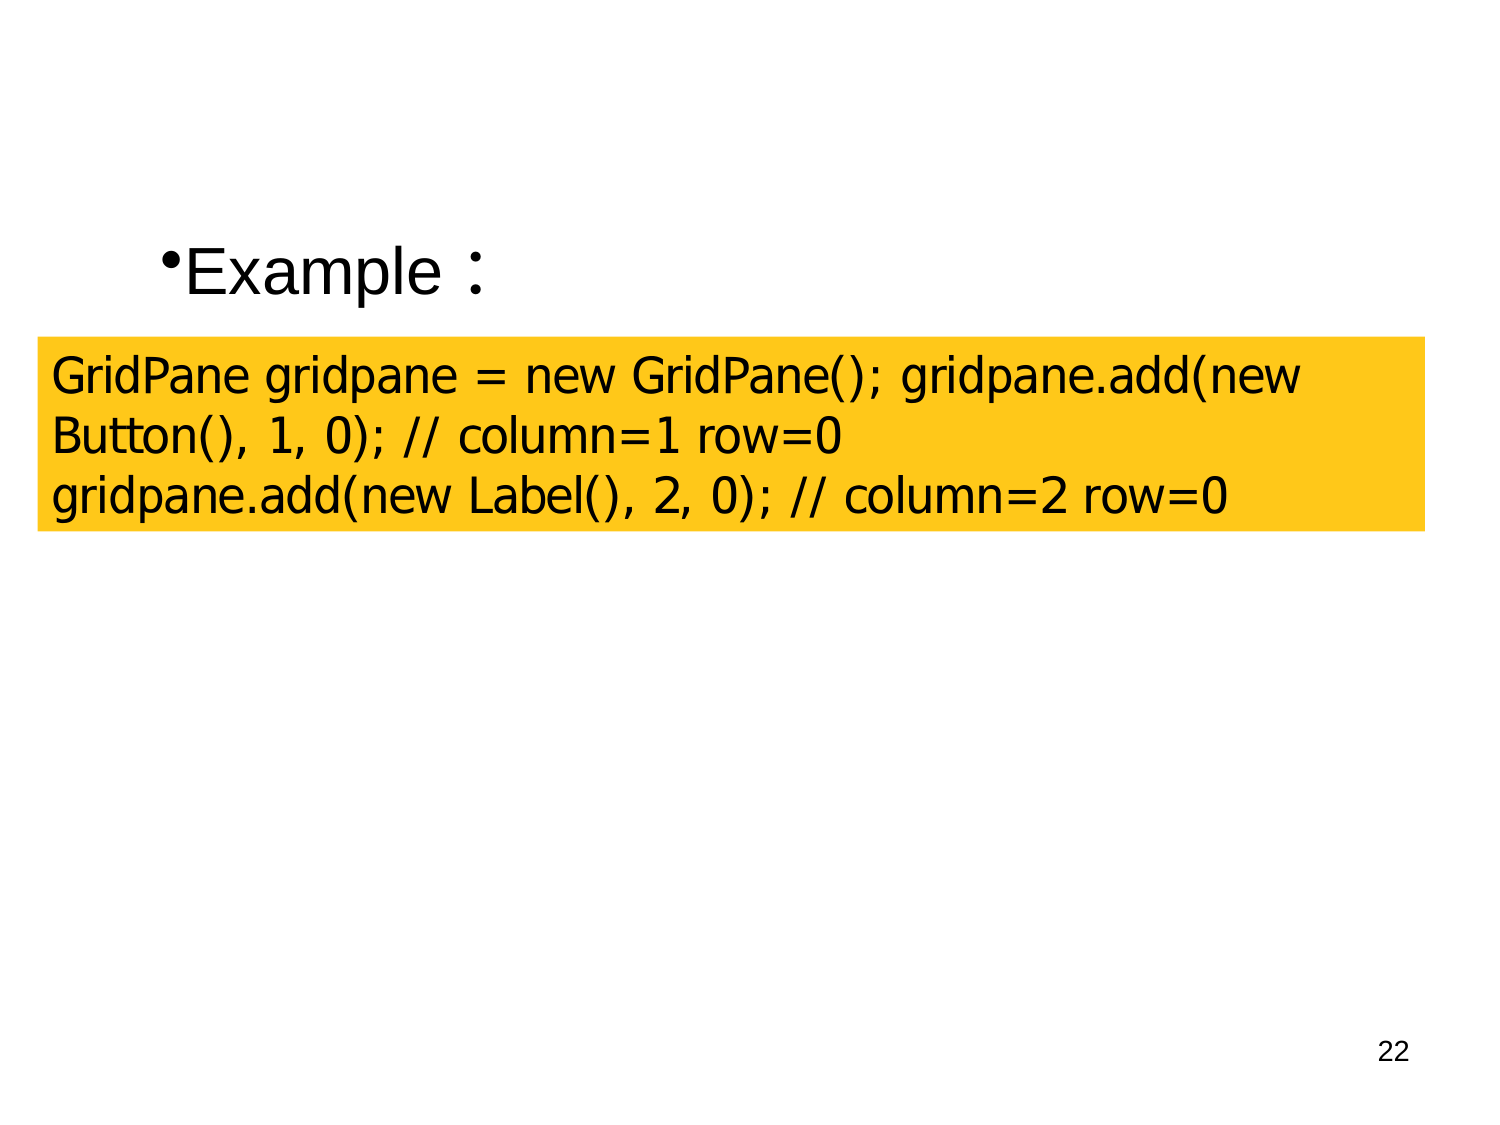

#
Example：

GridPane gridpane = new GridPane(); gridpane.add(new Button(), 1, 0); // column=1 row=0
gridpane.add(new Label(), 2, 0); // column=2 row=0
22